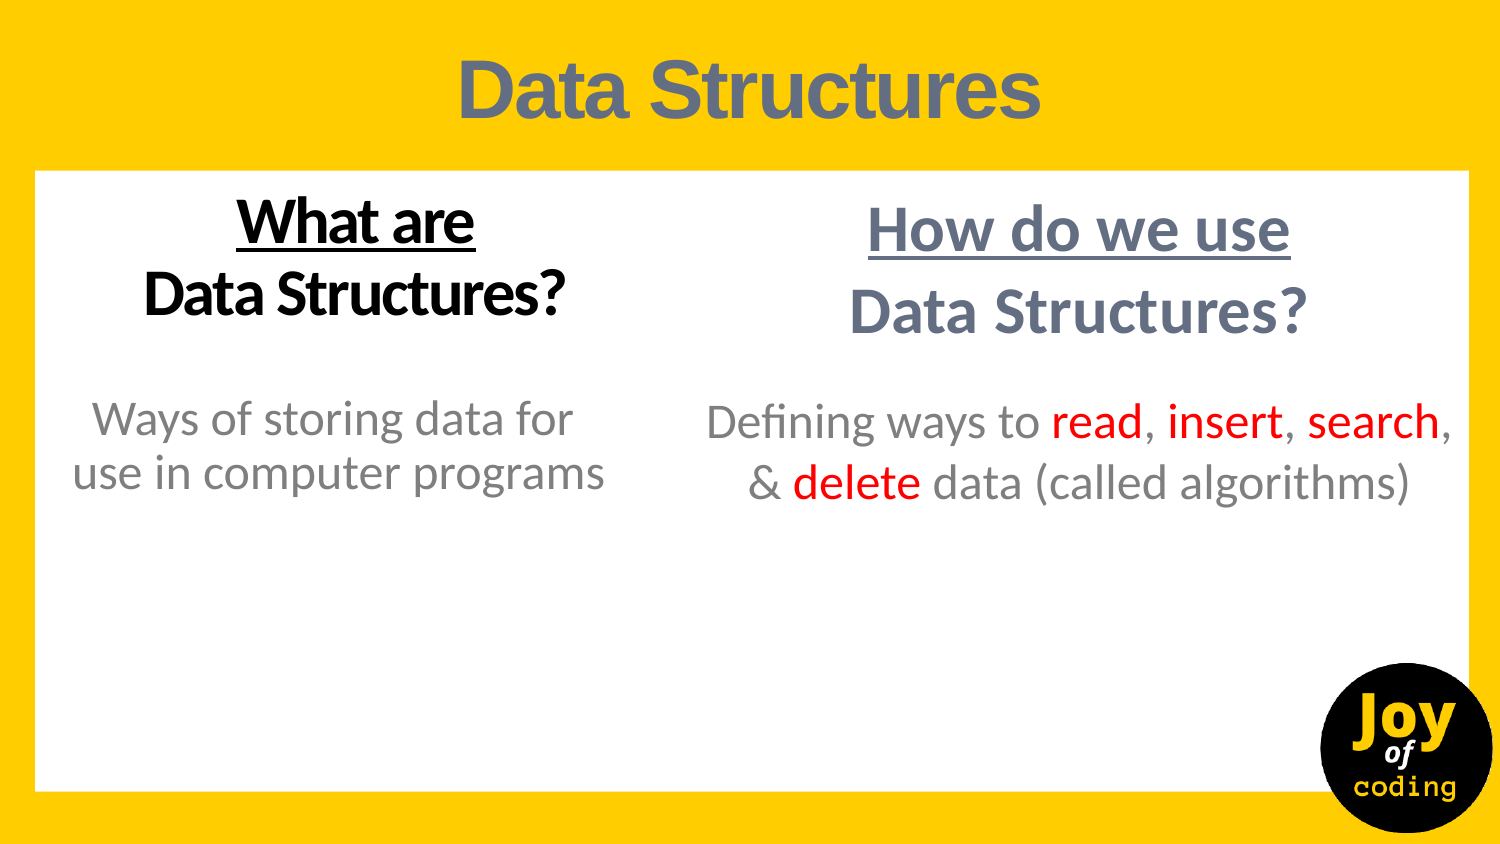

Data Structures
How do we use
Data Structures?
# What are Data Structures?
Ways of storing data for
use in computer programs
Defining ways to read, insert, search, & delete data (called algorithms)